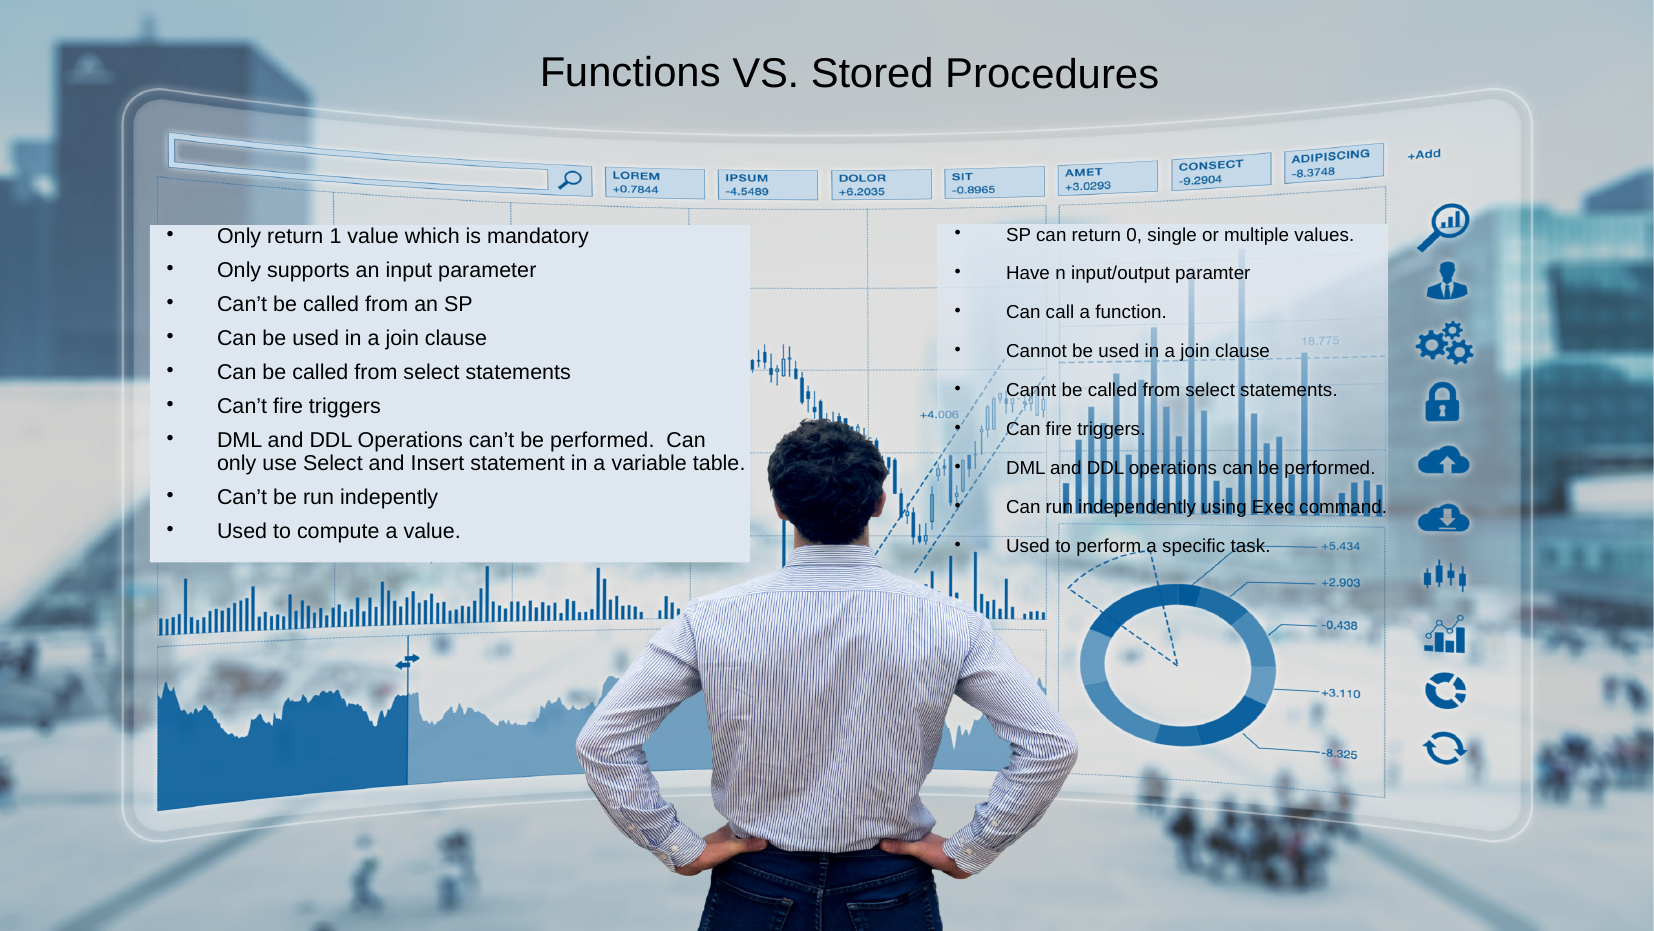

Functions VS. Stored Procedures

Only return 1 value which is mandatory
Only supports an input parameter
Can’t be called from an SP
Can be used in a join clause
Can be called from select statements
Can’t fire triggers
DML and DDL Operations can’t be performed.  Can only use Select and Insert statement in a variable table.
Can’t be run indepently
Used to compute a value.
SP can return 0, single or multiple values.
Have n input/output paramter
Can call a function.
Cannot be used in a join clause
Cannt be called from select statements.
Can fire triggers.
DML and DDL operations can be performed.
Can run independently using Exec command.
Used to perform a specific task.